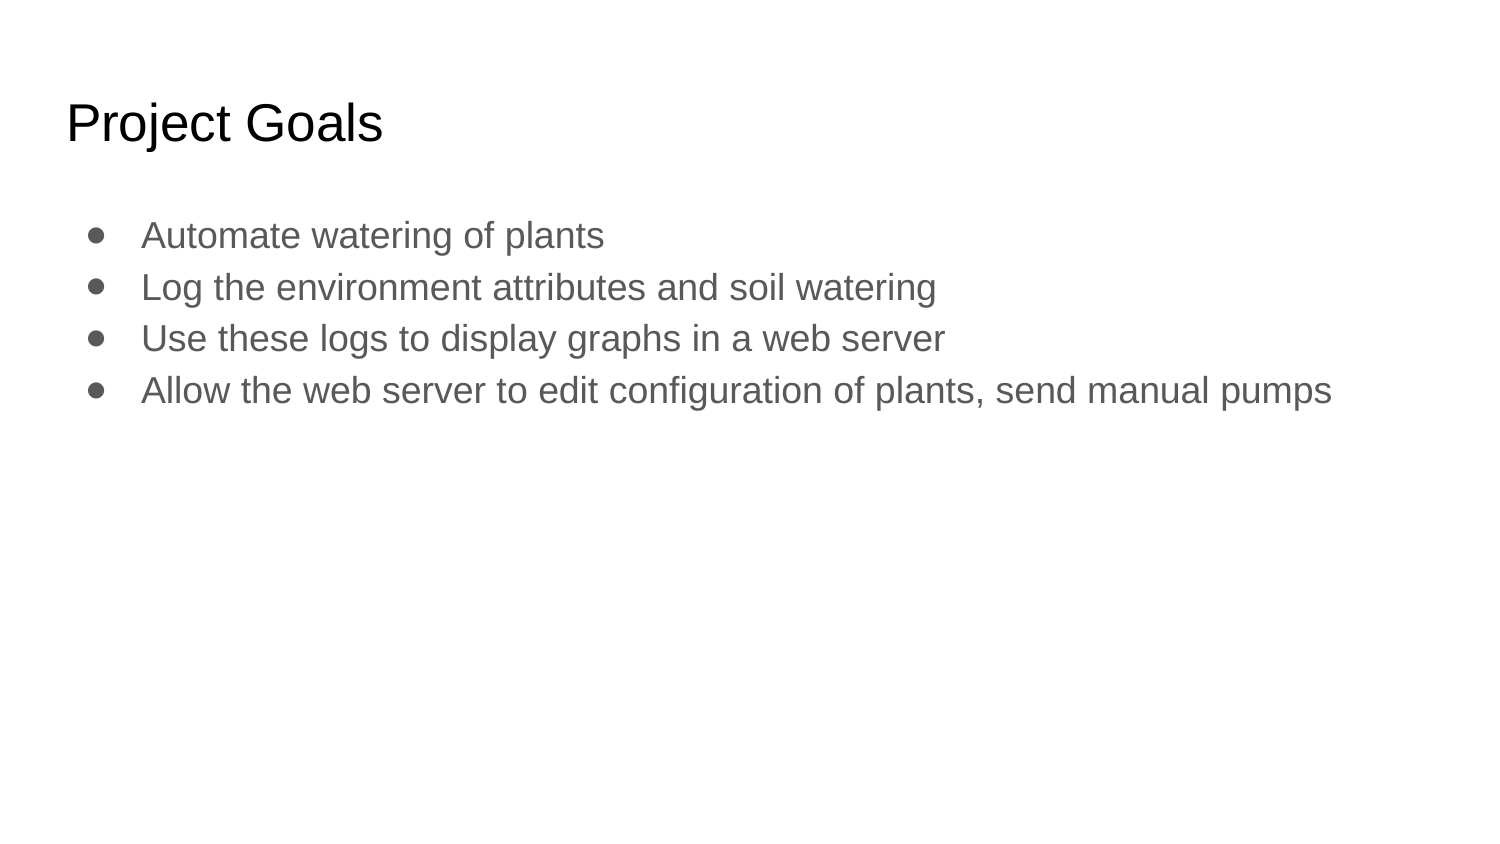

# Project Goals
Automate watering of plants
Log the environment attributes and soil watering
Use these logs to display graphs in a web server
Allow the web server to edit configuration of plants, send manual pumps